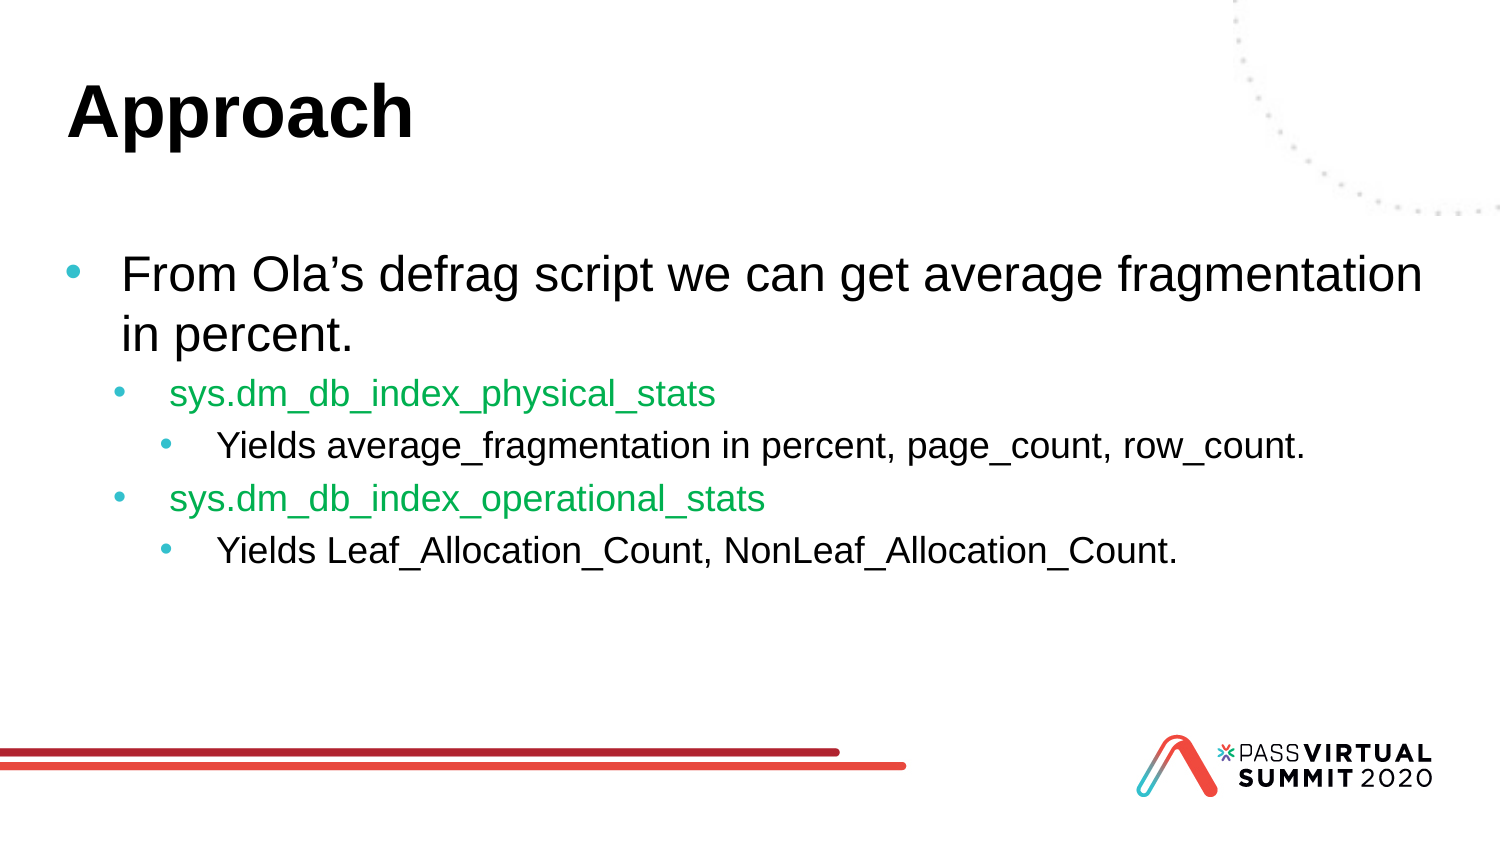

# Approach
From Ola’s defrag script we can get average fragmentation in percent.
sys.dm_db_index_physical_stats
Yields average_fragmentation in percent, page_count, row_count.
sys.dm_db_index_operational_stats
Yields Leaf_Allocation_Count, NonLeaf_Allocation_Count.